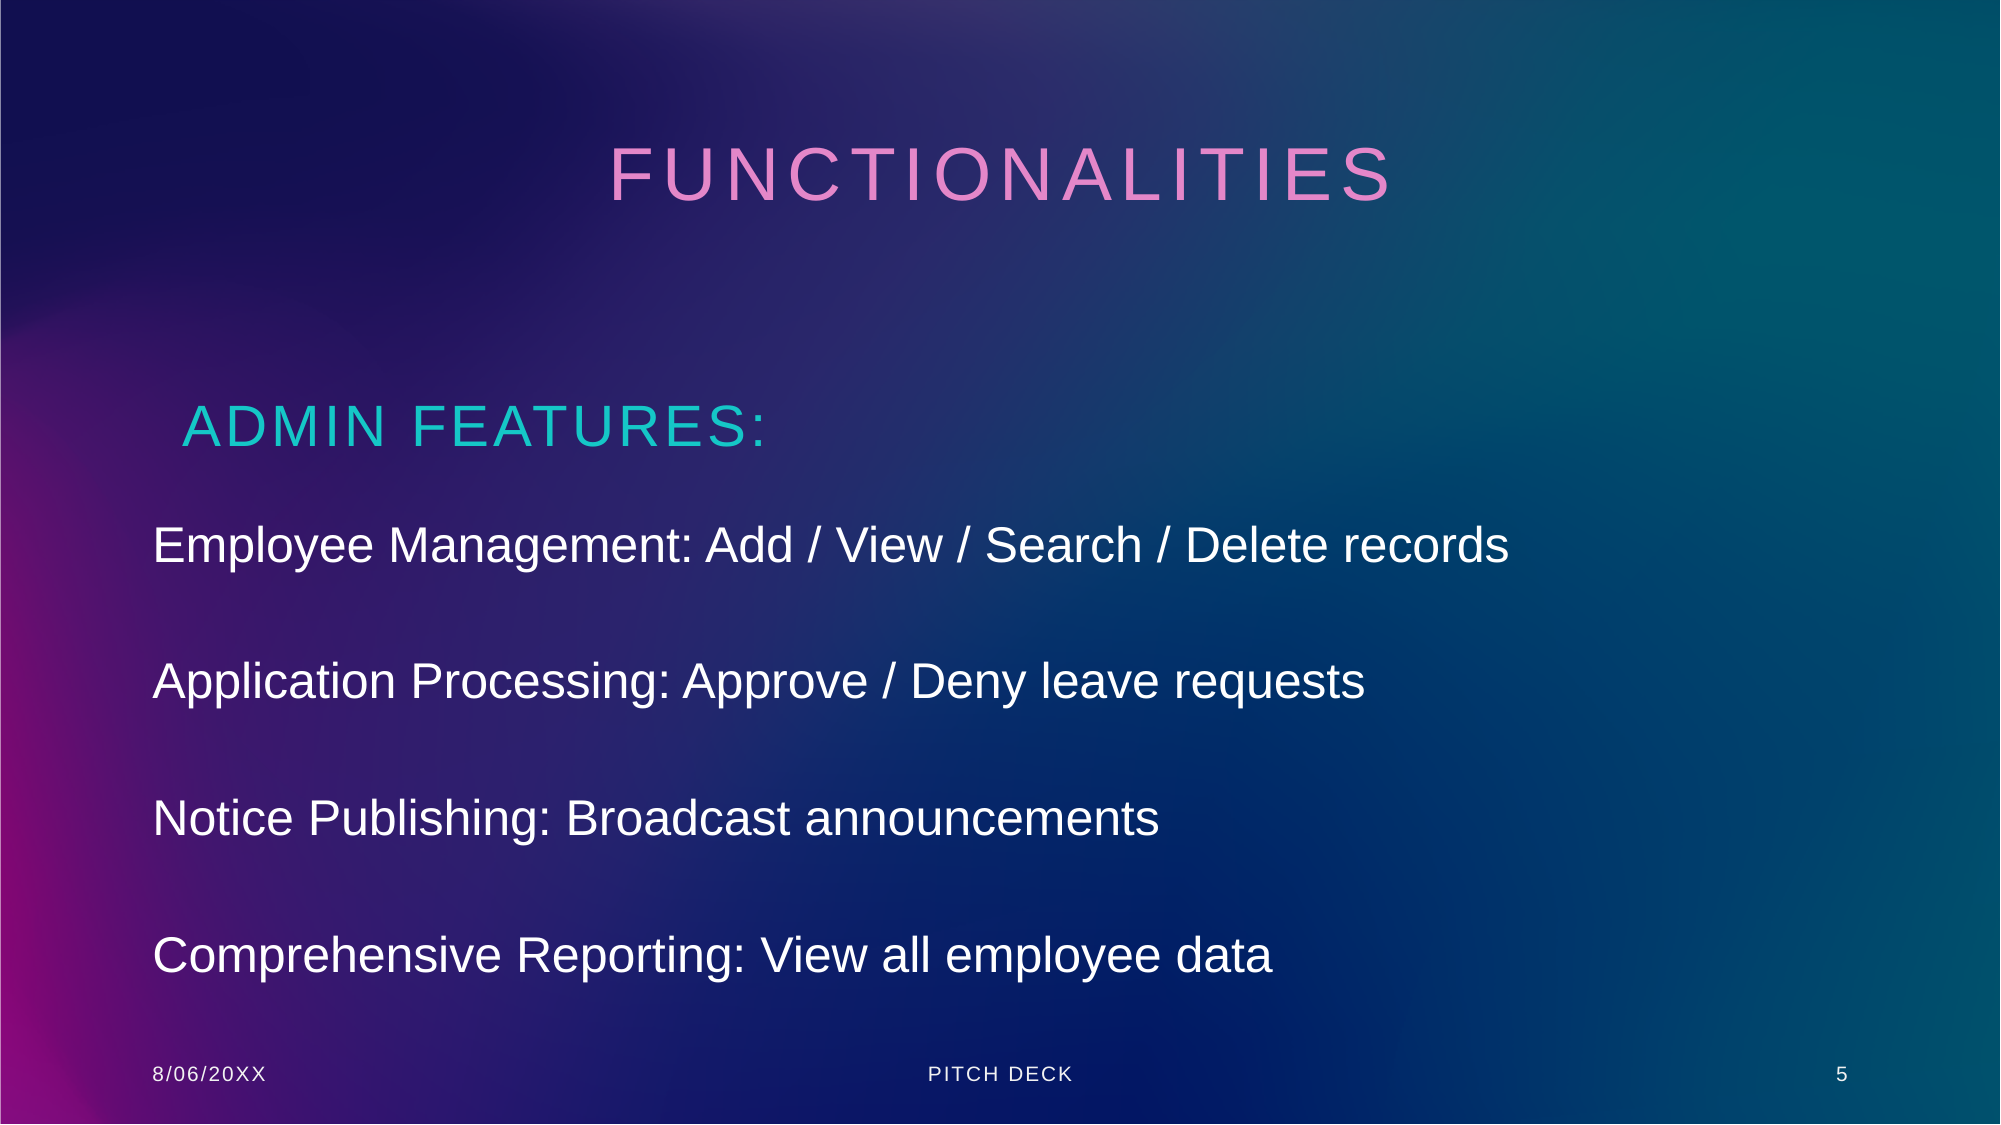

# FUNCTIONALITIES
Admin Features:
Employee Management: Add / View / Search / Delete records

Application Processing: Approve / Deny leave requests

Notice Publishing: Broadcast announcements

Comprehensive Reporting: View all employee data
8/06/20XX
PITCH DECK
5